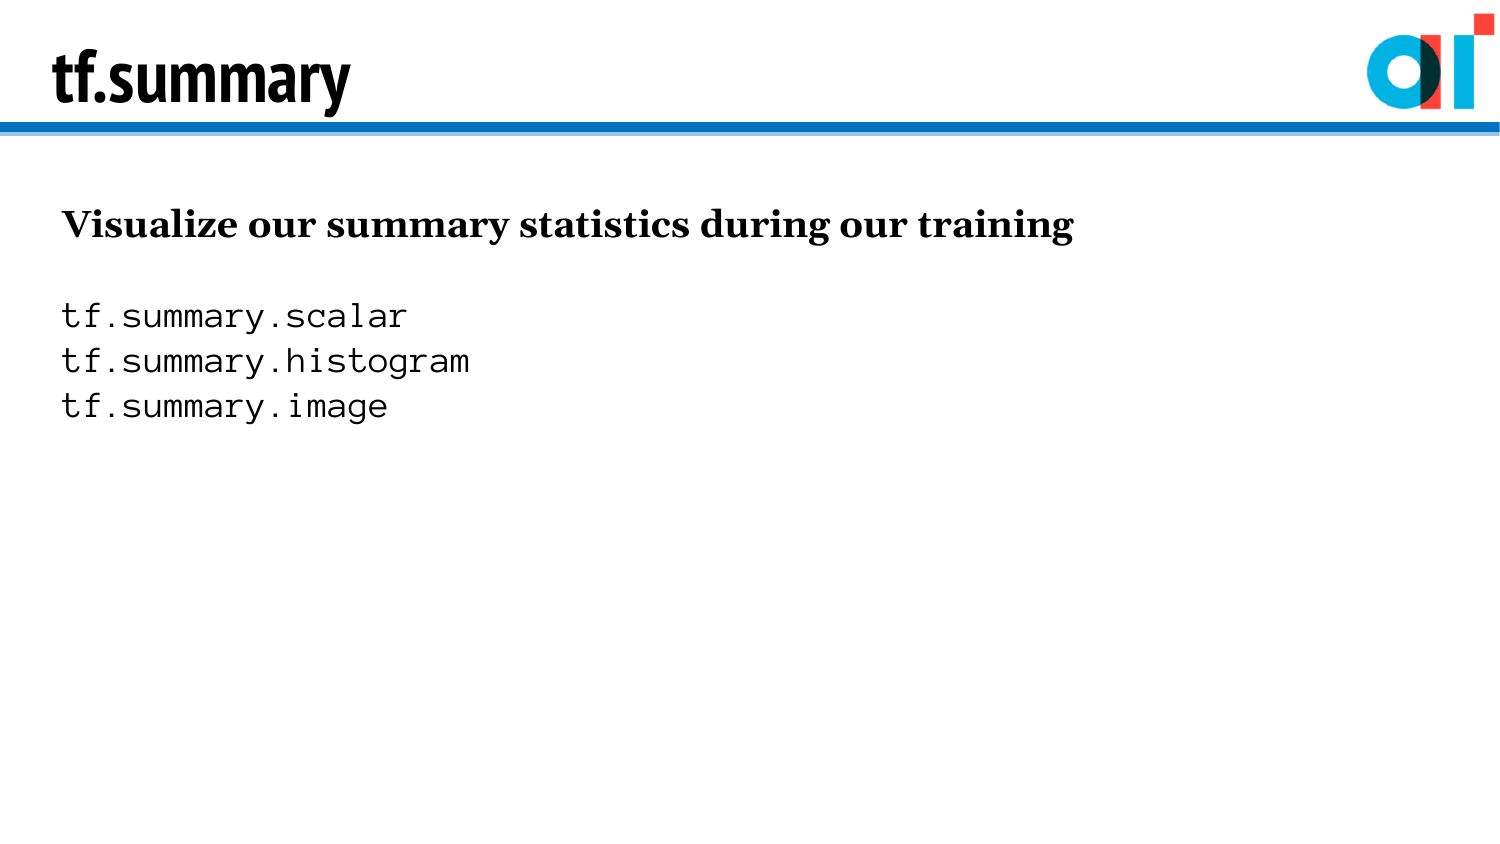

# tf.summary
Visualize our summary statistics during our training

tf.summary.scalar
tf.summary.histogram
tf.summary.image